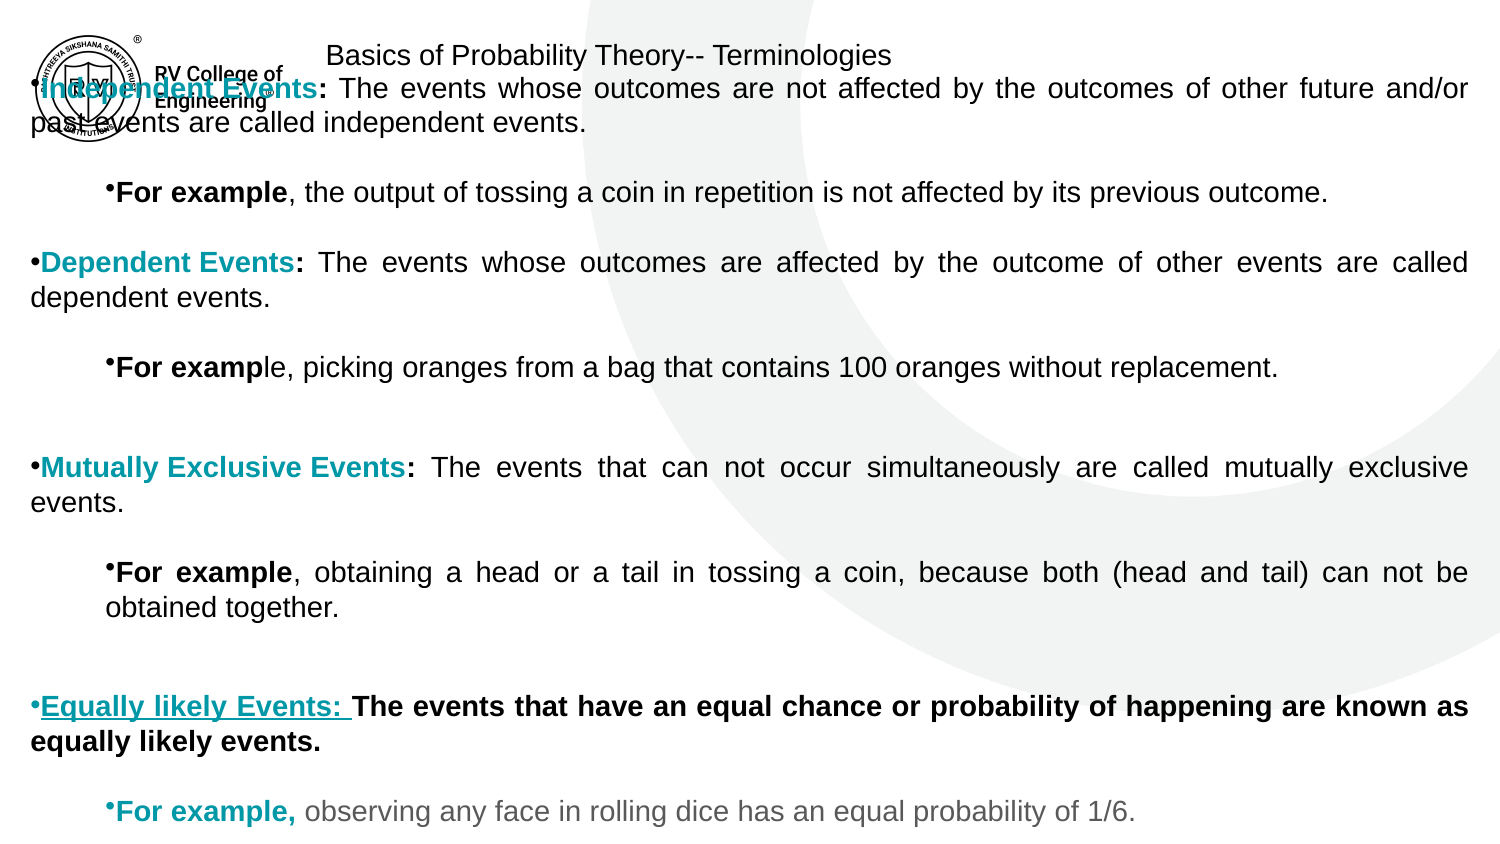

# Basics of Probability Theory-- Terminologies
Independent Events: The events whose outcomes are not affected by the outcomes of other future and/or past events are called independent events.

For example, the output of tossing a coin in repetition is not affected by its previous outcome.

Dependent Events: The events whose outcomes are affected by the outcome of other events are called dependent events.

For example, picking oranges from a bag that contains 100 oranges without replacement.

Mutually Exclusive Events: The events that can not occur simultaneously are called mutually exclusive events.

For example, obtaining a head or a tail in tossing a coin, because both (head and tail) can not be obtained together.

Equally likely Events: The events that have an equal chance or probability of happening are known as equally likely events.

For example, observing any face in rolling dice has an equal probability of 1/6.